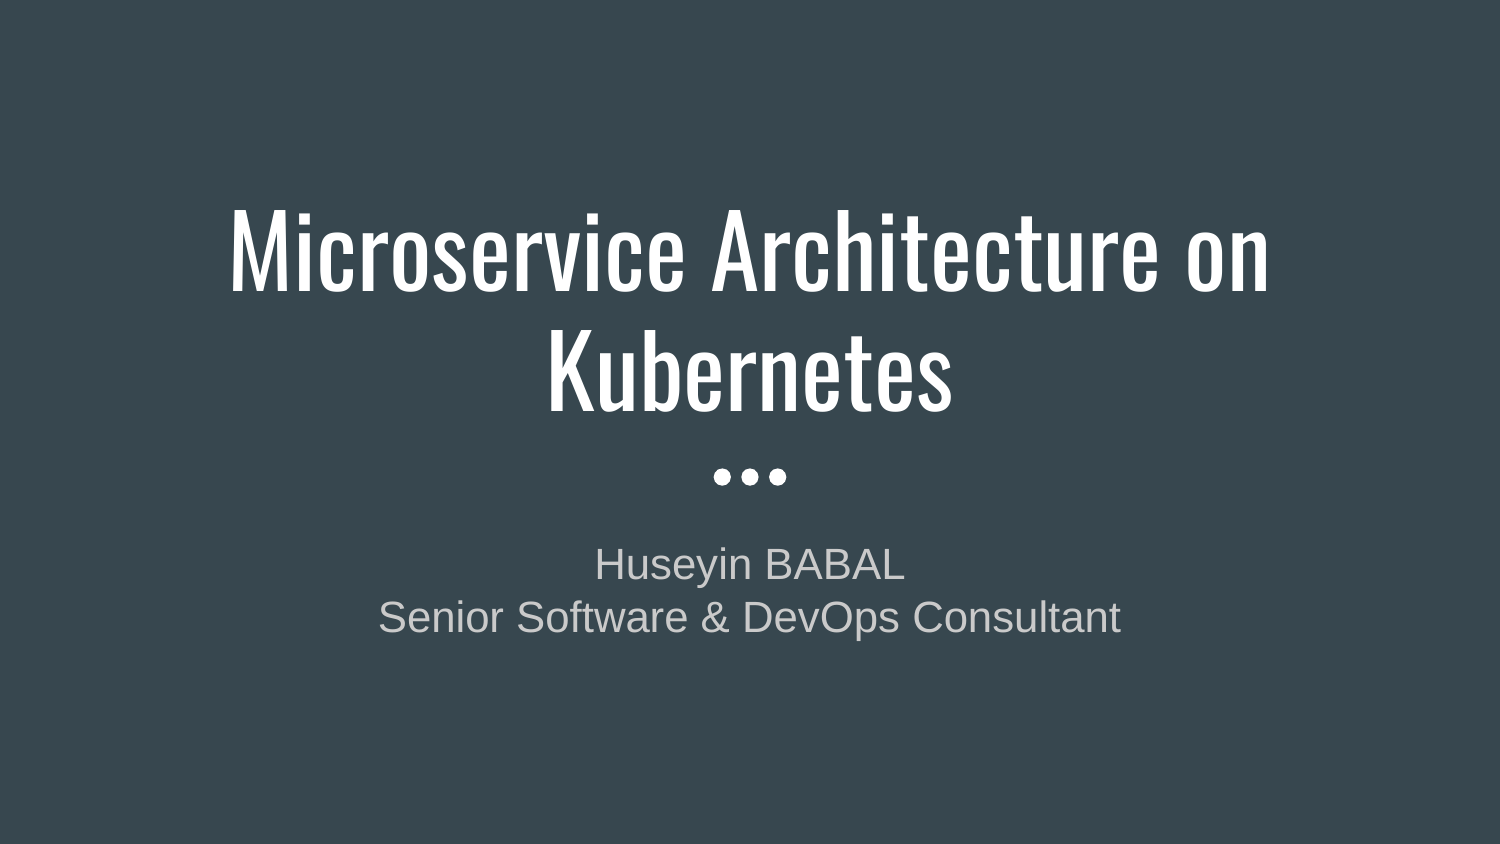

# Microservice Architecture on Kubernetes
Huseyin BABAL
Senior Software & DevOps Consultant